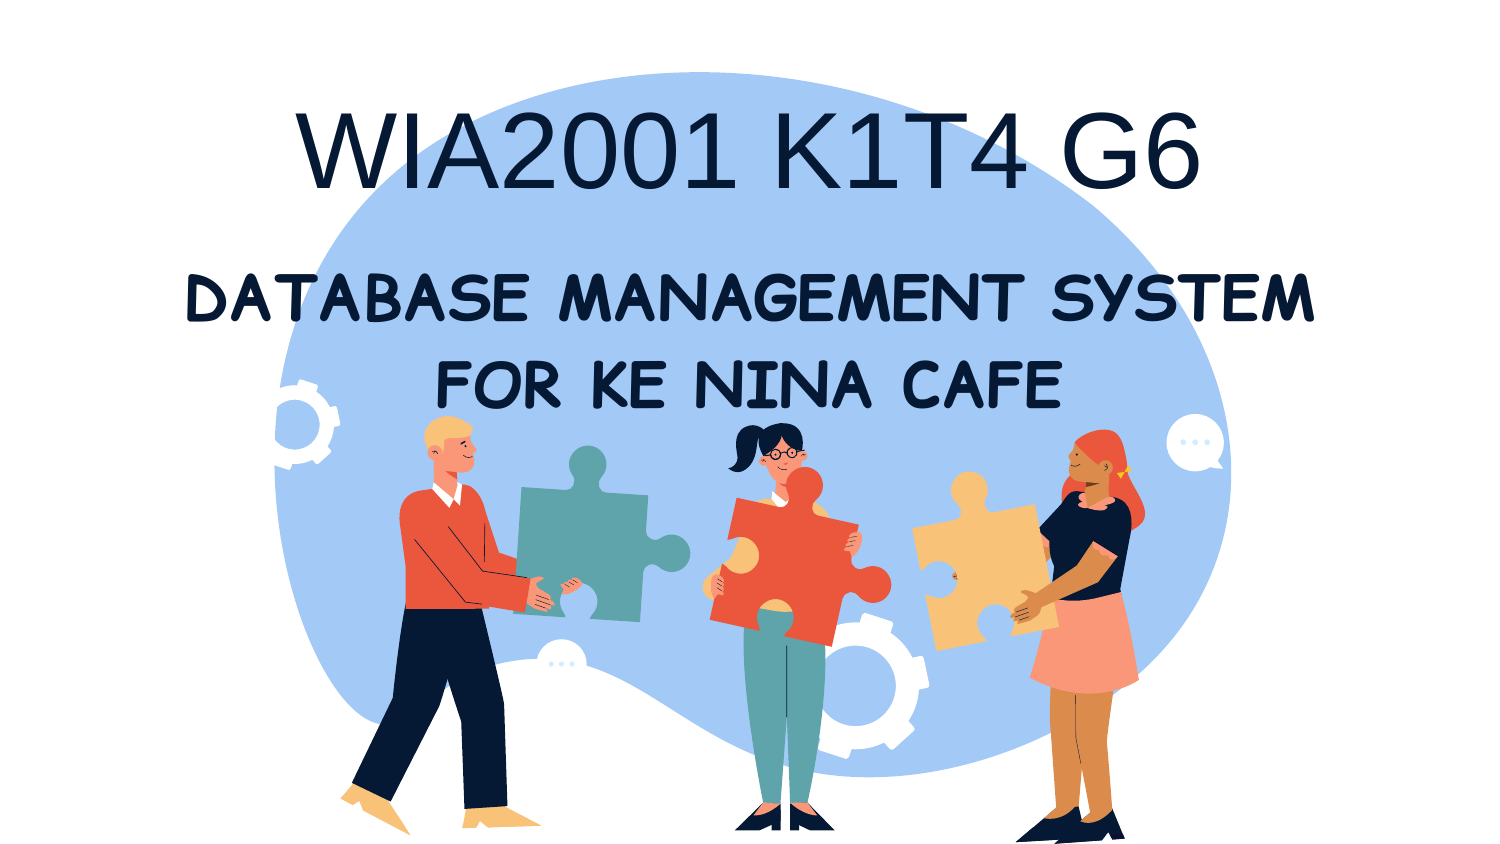

# WIA2001 K1T4 G6
DATABASE MANAGEMENT SYSTEM FOR KE NINA CAFE